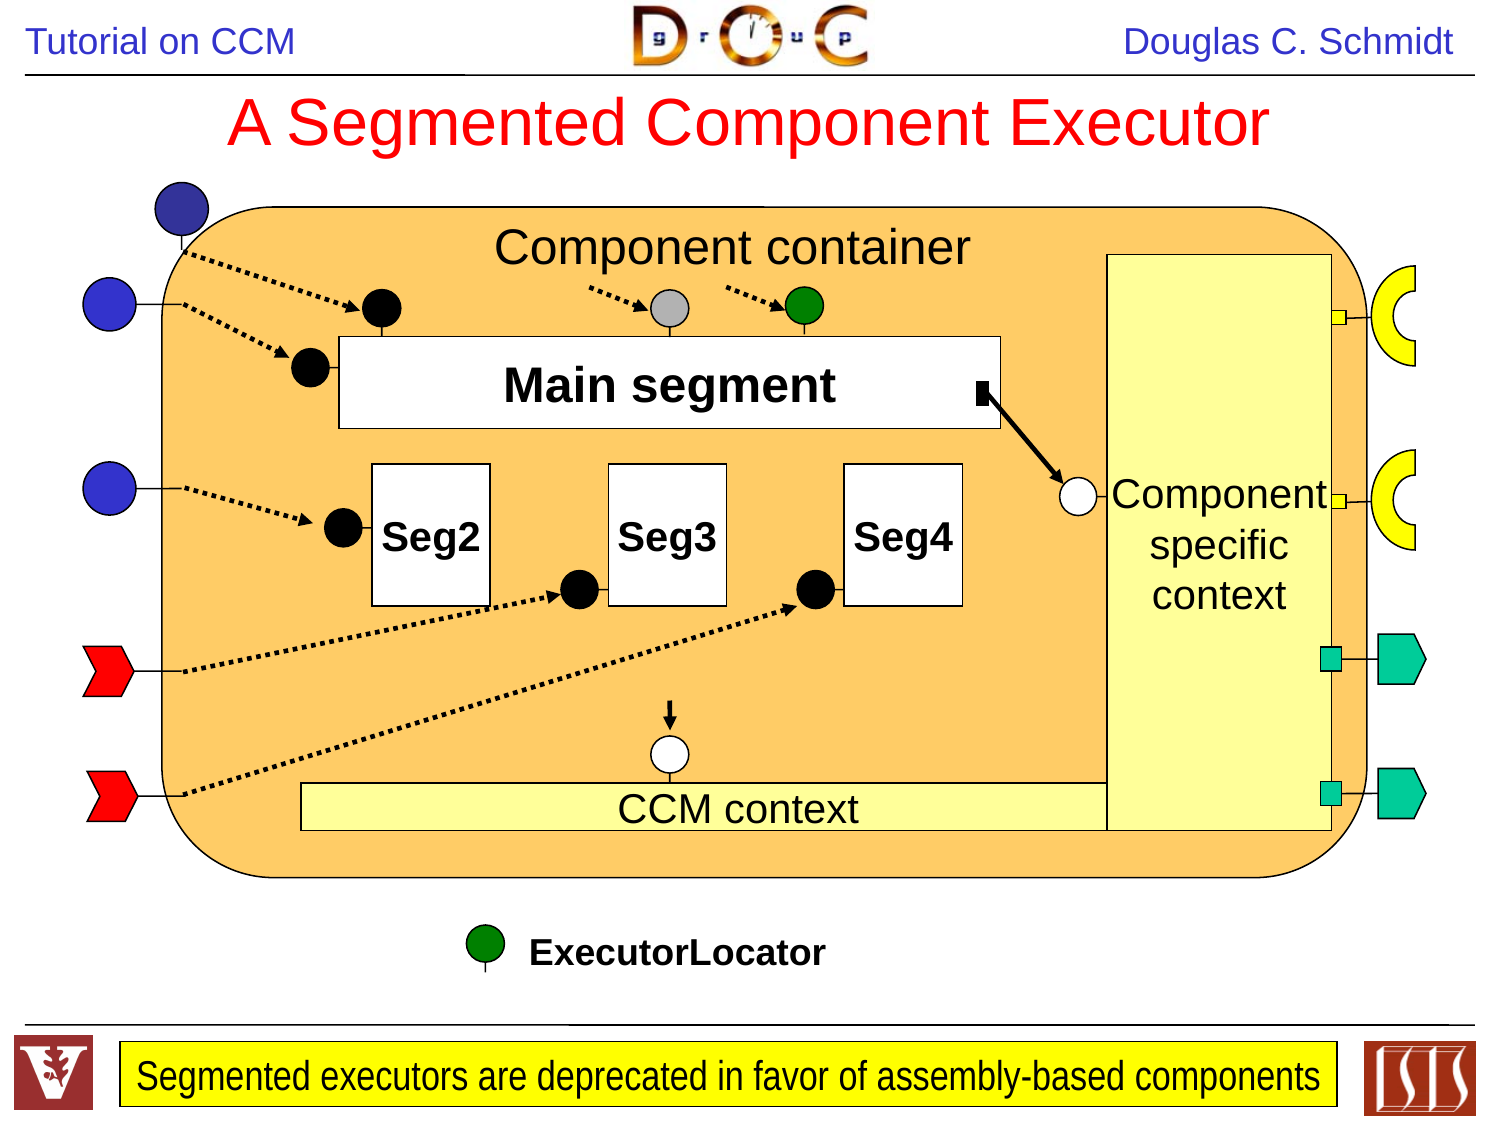

# A Segmented Component Executor

Component container

Component
specific
context

Main segment

Seg2
Seg3
Seg4

CCM context
ExecutorLocator

Segmented executors are deprecated in favor of assembly-based components